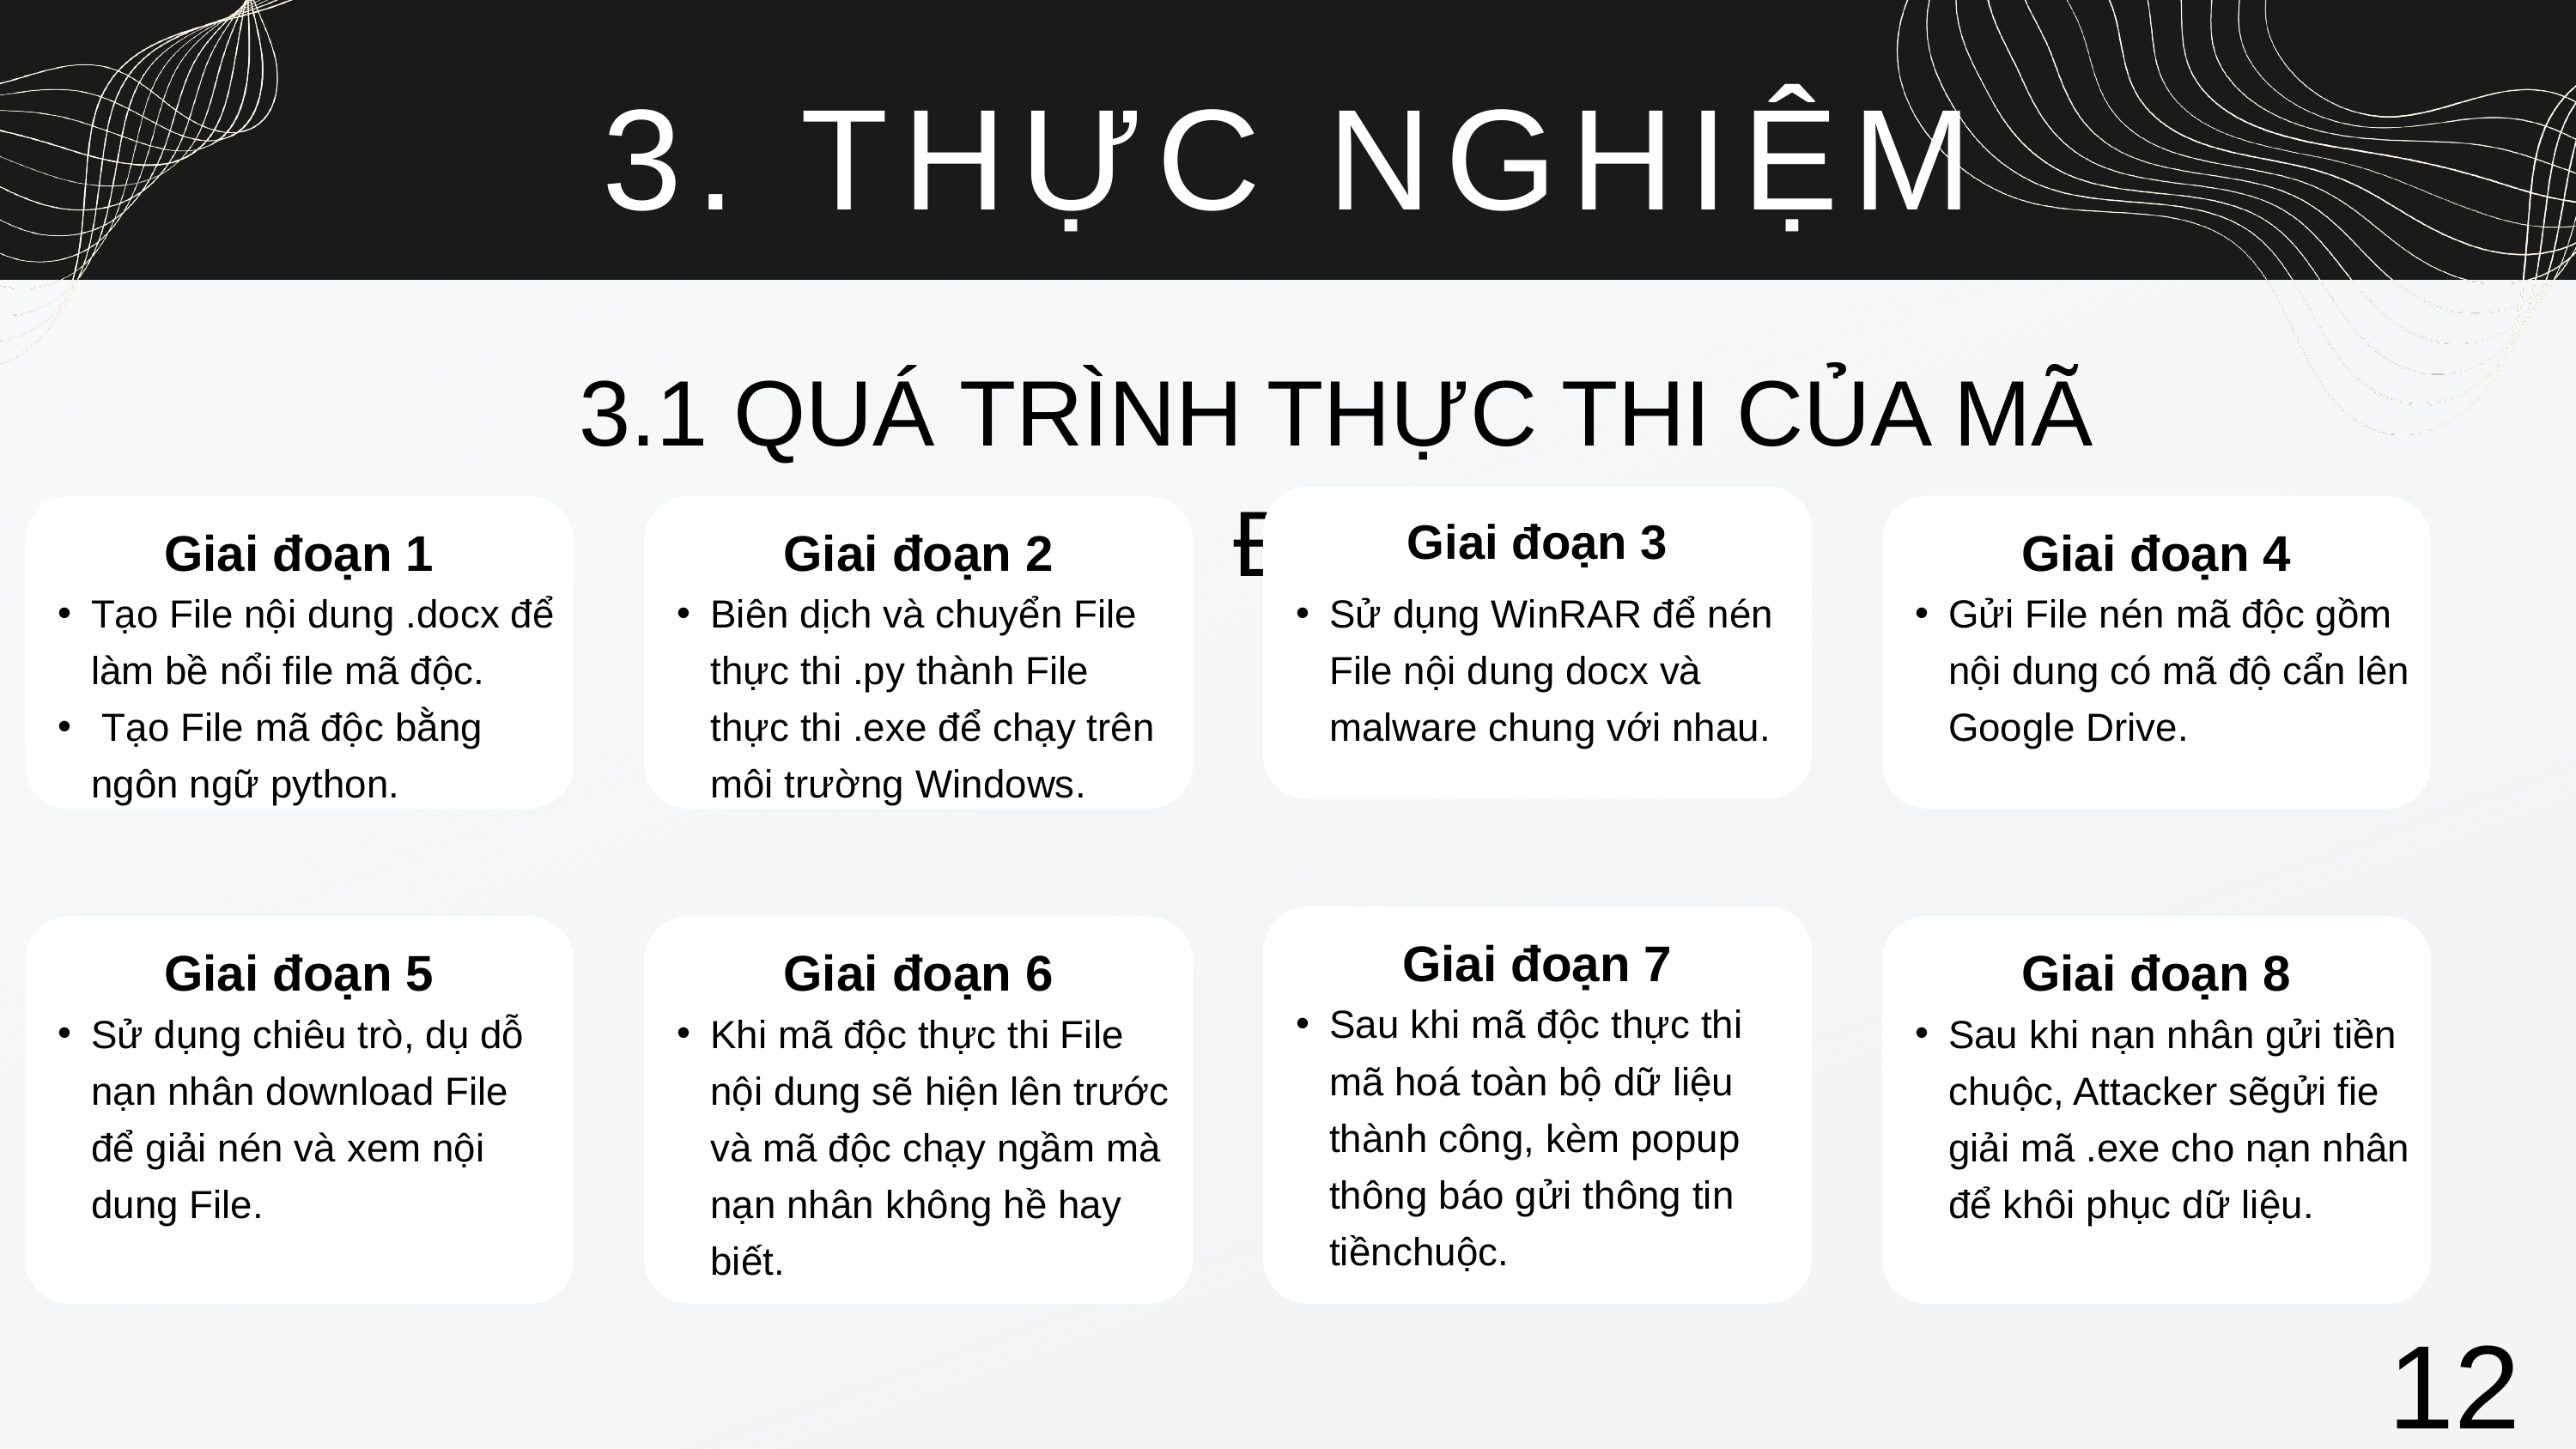

3. THỰC NGHIỆM
3.1 QUÁ TRÌNH THỰC THI CỦA MÃ ĐỘC

Giai đoạn 3
Giai đoạn 1
Giai đoạn 2
Giai đoạn 4
Tạo File nội dung .docx để làm bề nổi file mã độc.
 Tạo File mã độc bằng ngôn ngữ python.
Biên dịch và chuyển File thực thi .py thành File thực thi .exe để chạy trên môi trường Windows.
Sử dụng WinRAR để nén File nội dung docx và malware chung với nhau.
Gửi File nén mã độc gồm nội dung có mã độ cẩn lên Google Drive.

Giai đoạn 7
Giai đoạn 5
Giai đoạn 6
Giai đoạn 8
Sau khi mã độc thực thi mã hoá toàn bộ dữ liệu thành công, kèm popup thông báo gửi thông tin tiềnchuộc.
Sử dụng chiêu trò, dụ dỗ nạn nhân download File để giải nén và xem nội dung File.
Khi mã độc thực thi File nội dung sẽ hiện lên trước và mã độc chạy ngầm mà nạn nhân không hề hay biết.
Sau khi nạn nhân gửi tiền chuộc, Attacker sẽgửi fie giải mã .exe cho nạn nhân để khôi phục dữ liệu.
12